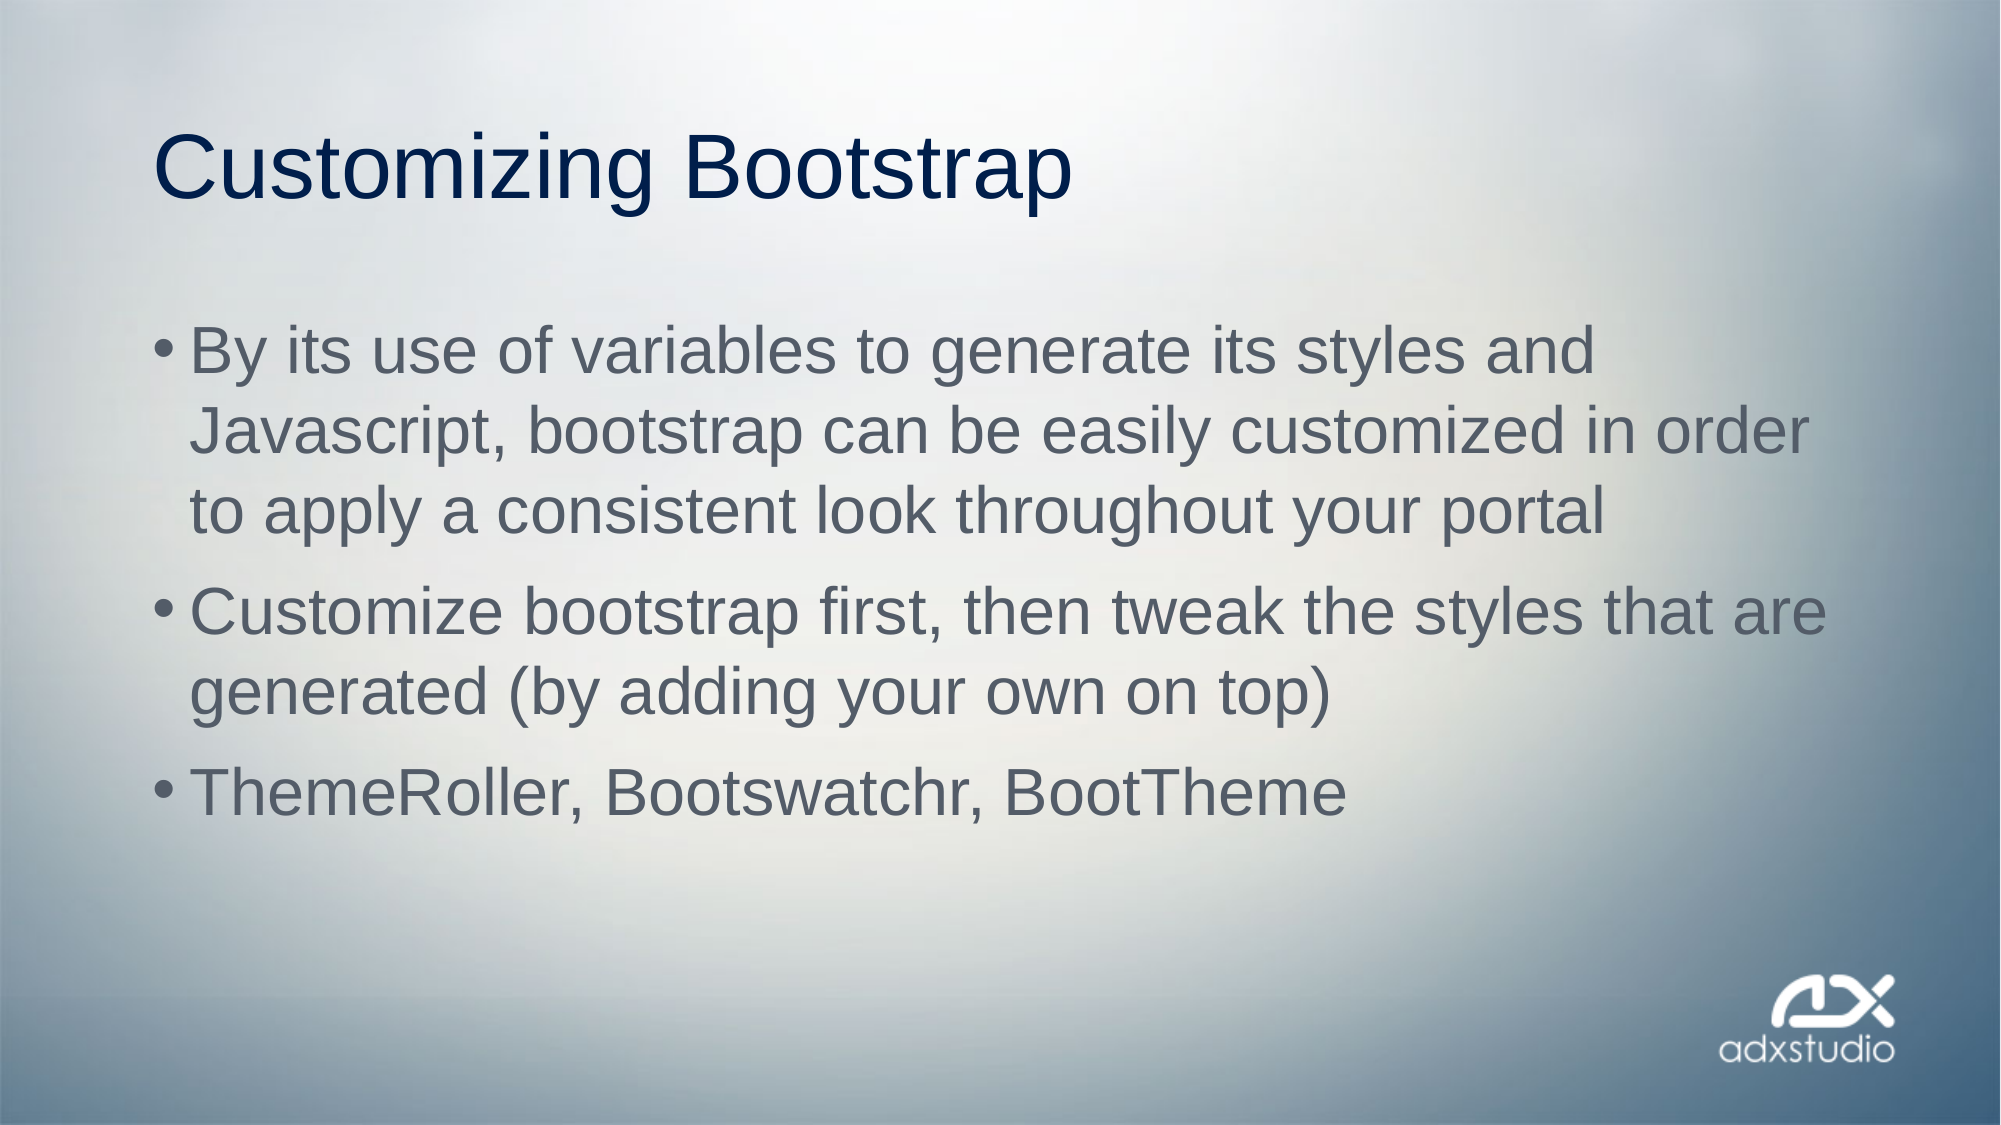

# Customizing Bootstrap
By its use of variables to generate its styles and Javascript, bootstrap can be easily customized in order to apply a consistent look throughout your portal
Customize bootstrap first, then tweak the styles that are generated (by adding your own on top)
ThemeRoller, Bootswatchr, BootTheme